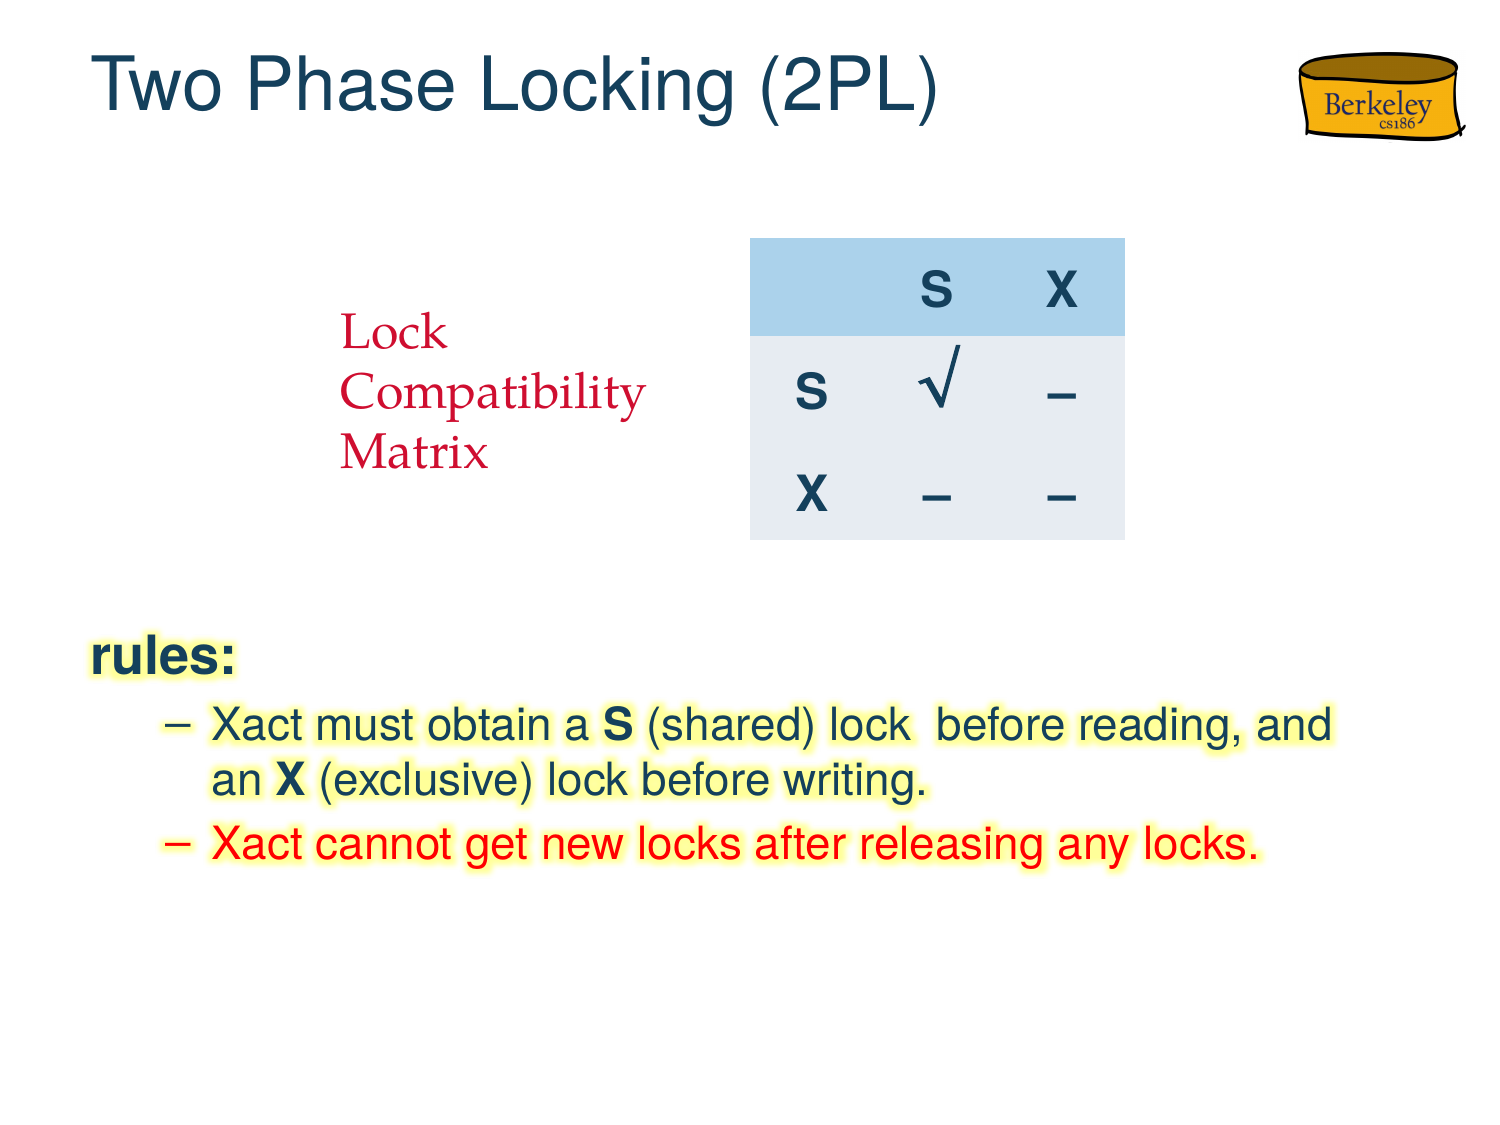

# Two Phase Locking (2PL)
|  | S | X |
| --- | --- | --- |
| S | √ | – |
| X | – | – |
Lock
Compatibility
Matrix
rules:
Xact must obtain a S (shared) lock  before reading, and an X (exclusive) lock before writing.
Xact cannot get new locks after releasing any locks.